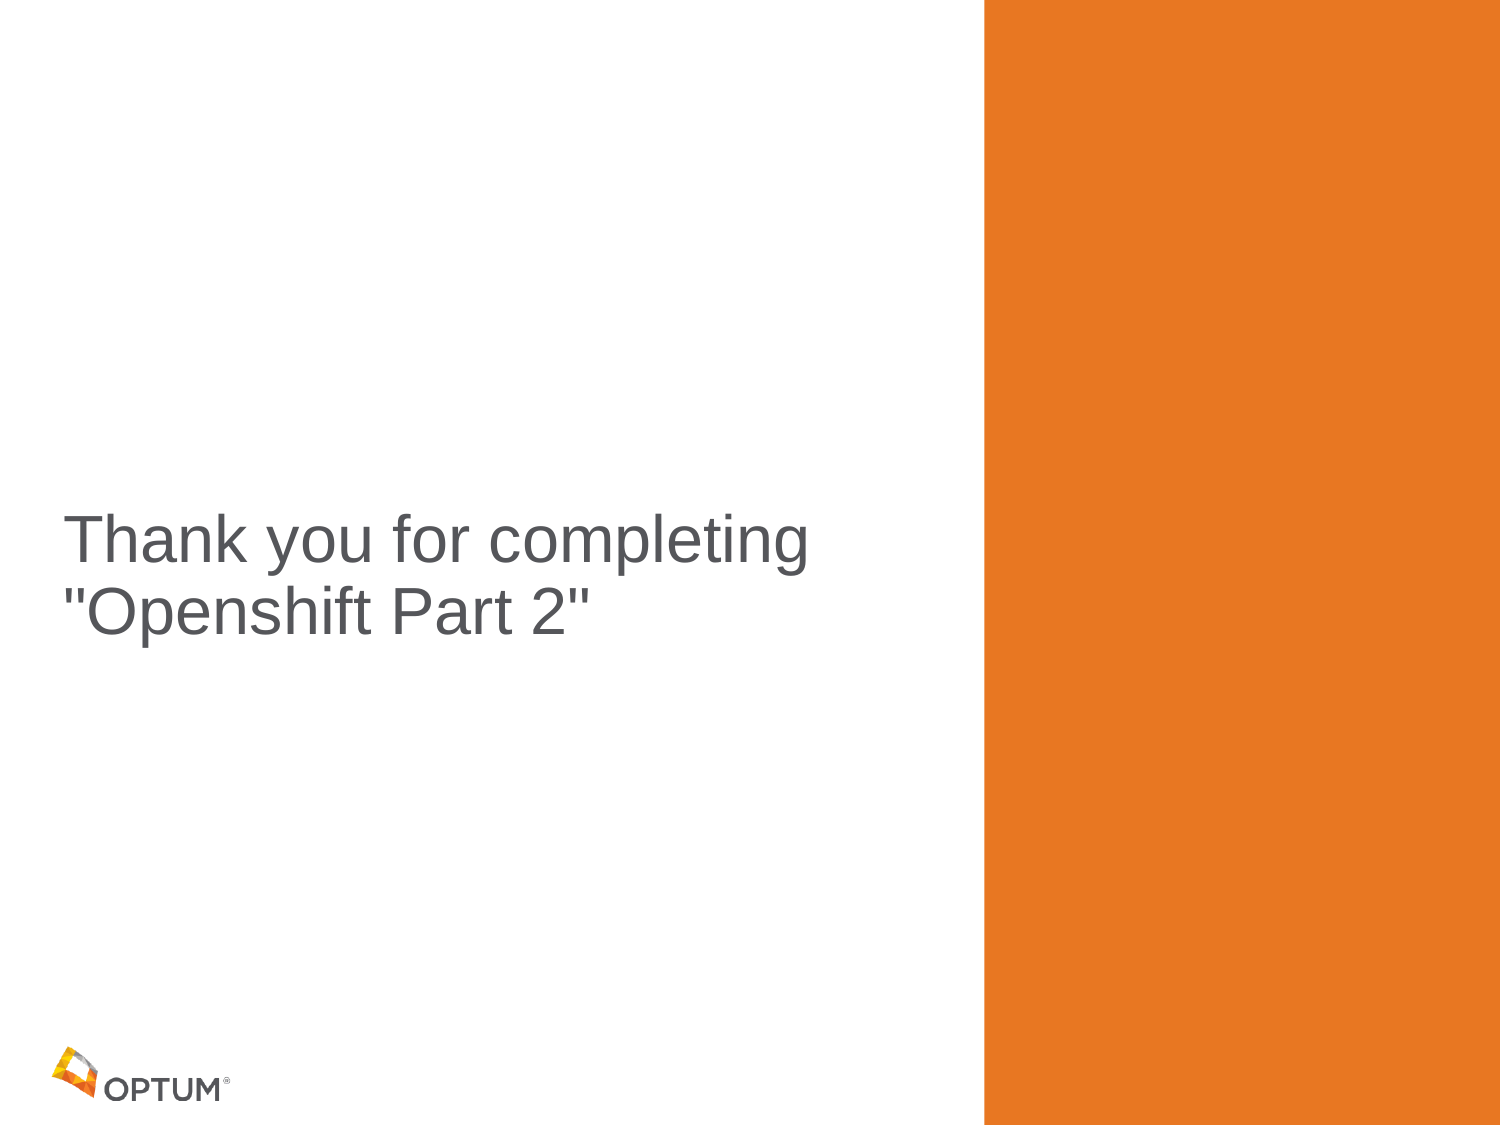

# Thank you for completing "Openshift Part 2"